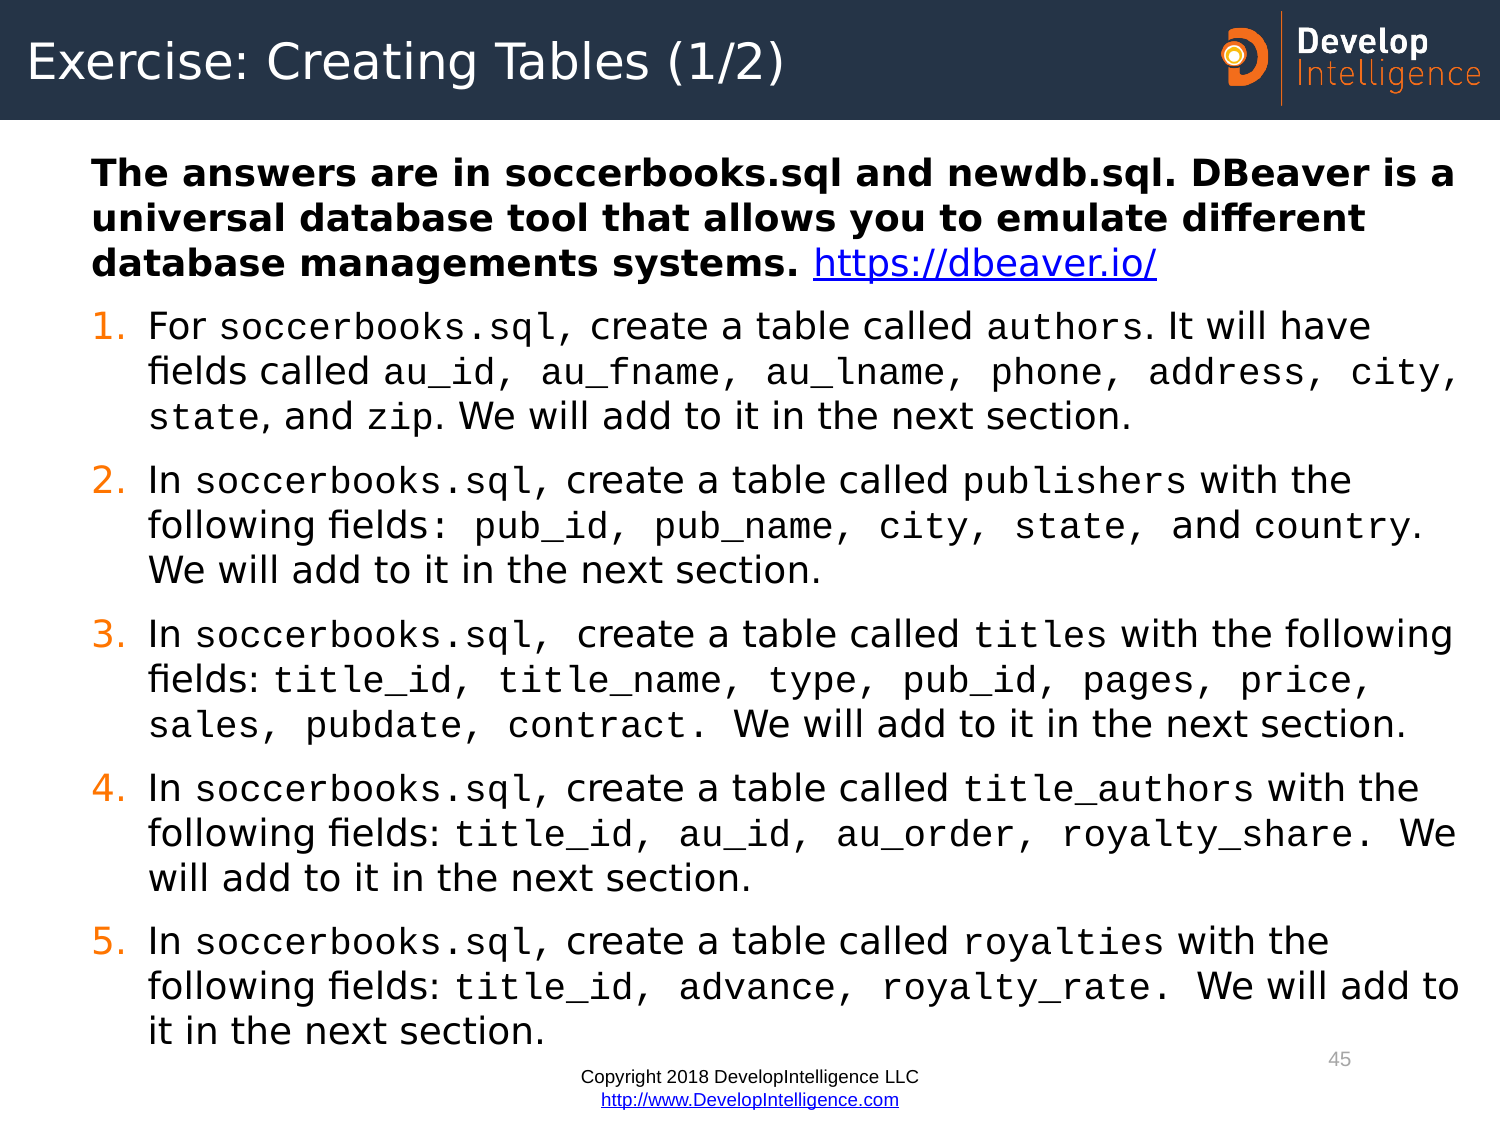

# Exercise: Creating Tables (1/2)
The answers are in soccerbooks.sql and newdb.sql. DBeaver is a universal database tool that allows you to emulate different database managements systems. https://dbeaver.io/
For soccerbooks.sql, create a table called authors. It will have fields called au_id, au_fname, au_lname, phone, address, city, state, and zip. We will add to it in the next section.
In soccerbooks.sql, create a table called publishers with the following fields: pub_id, pub_name, city, state, and country. We will add to it in the next section.
In soccerbooks.sql, create a table called titles with the following fields: title_id, title_name, type, pub_id, pages, price, sales, pubdate, contract. We will add to it in the next section.
In soccerbooks.sql, create a table called title_authors with the following fields: title_id, au_id, au_order, royalty_share. We will add to it in the next section.
In soccerbooks.sql, create a table called royalties with the following fields: title_id, advance, royalty_rate. We will add to it in the next section.

45